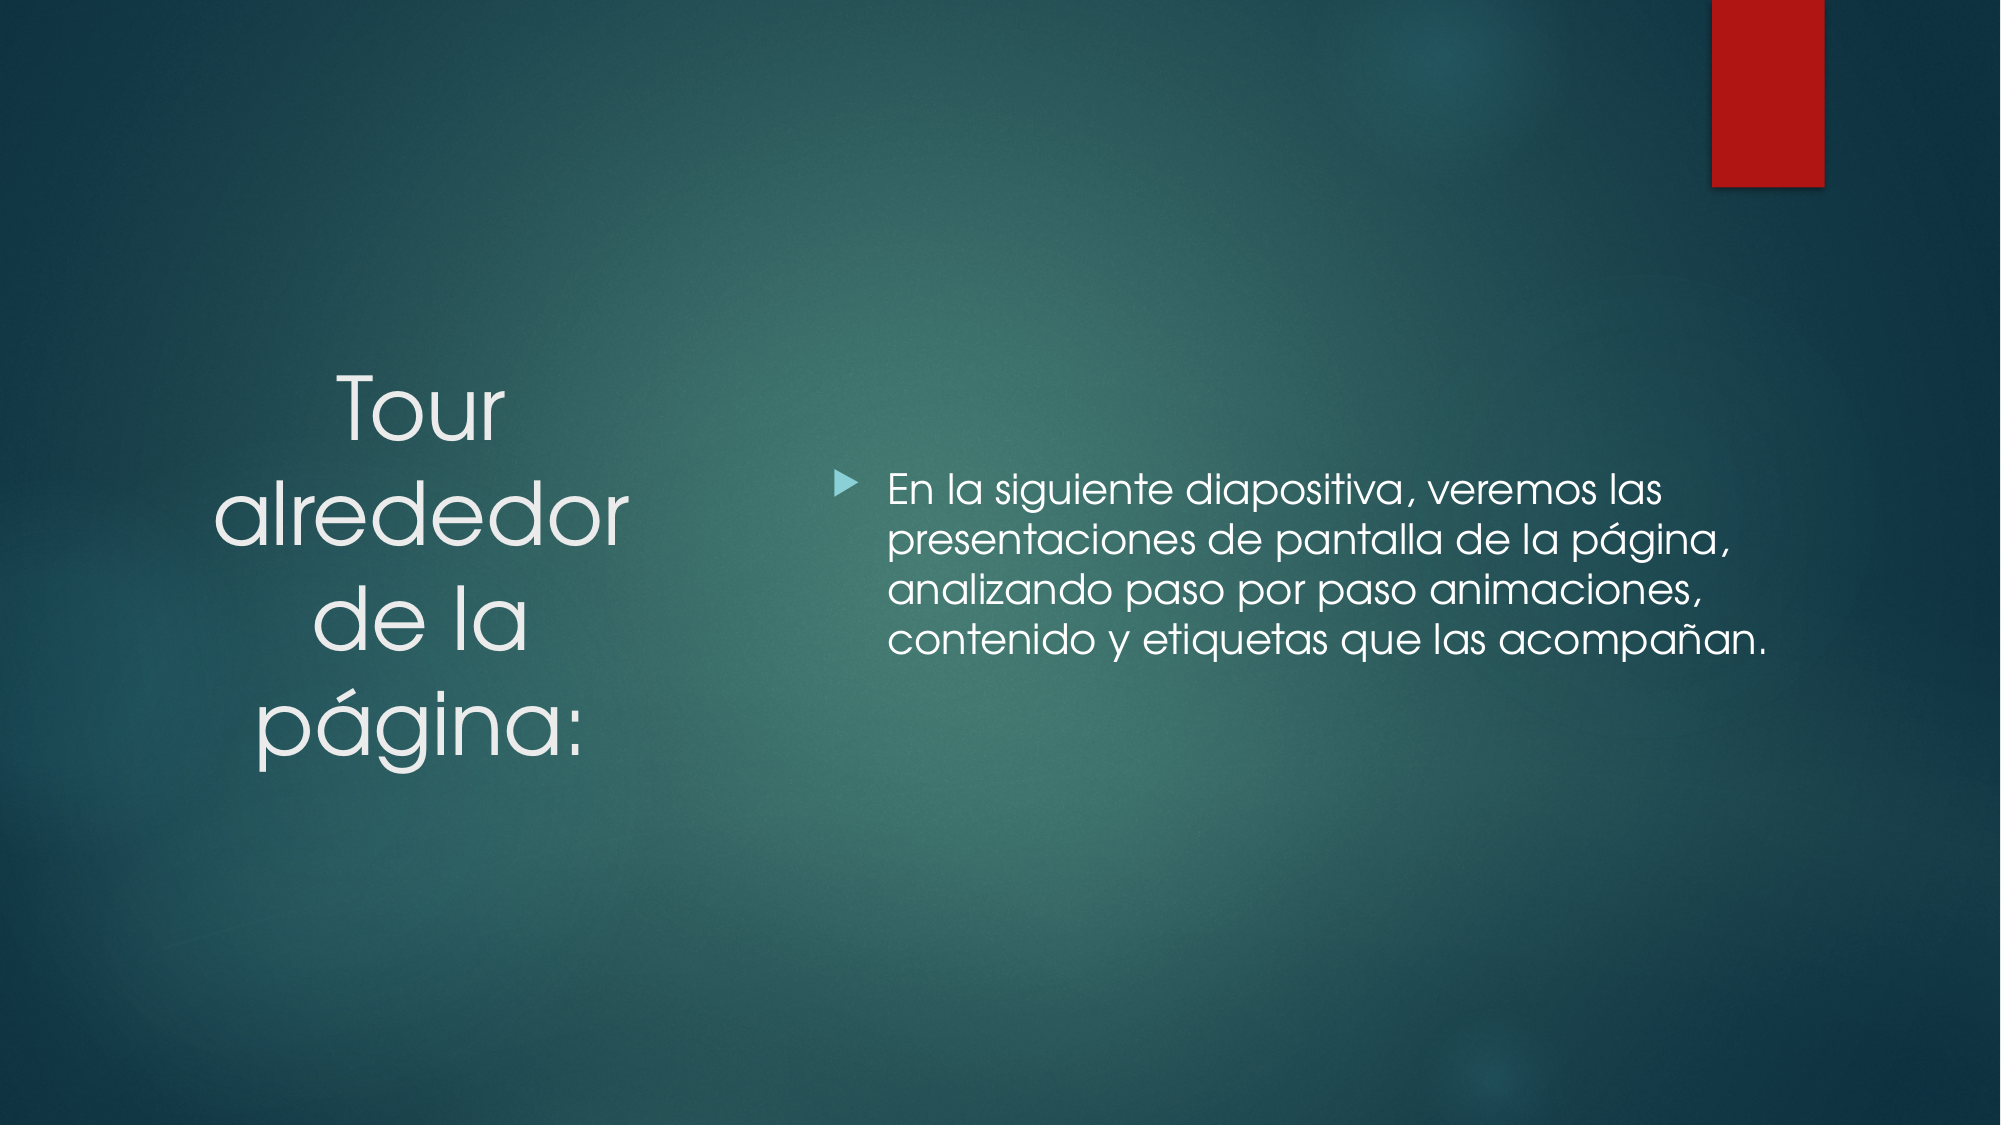

En la siguiente diapositiva, veremos las presentaciones de pantalla de la página, analizando paso por paso animaciones, contenido y etiquetas que las acompañan.
# Tour alrededor de la página: